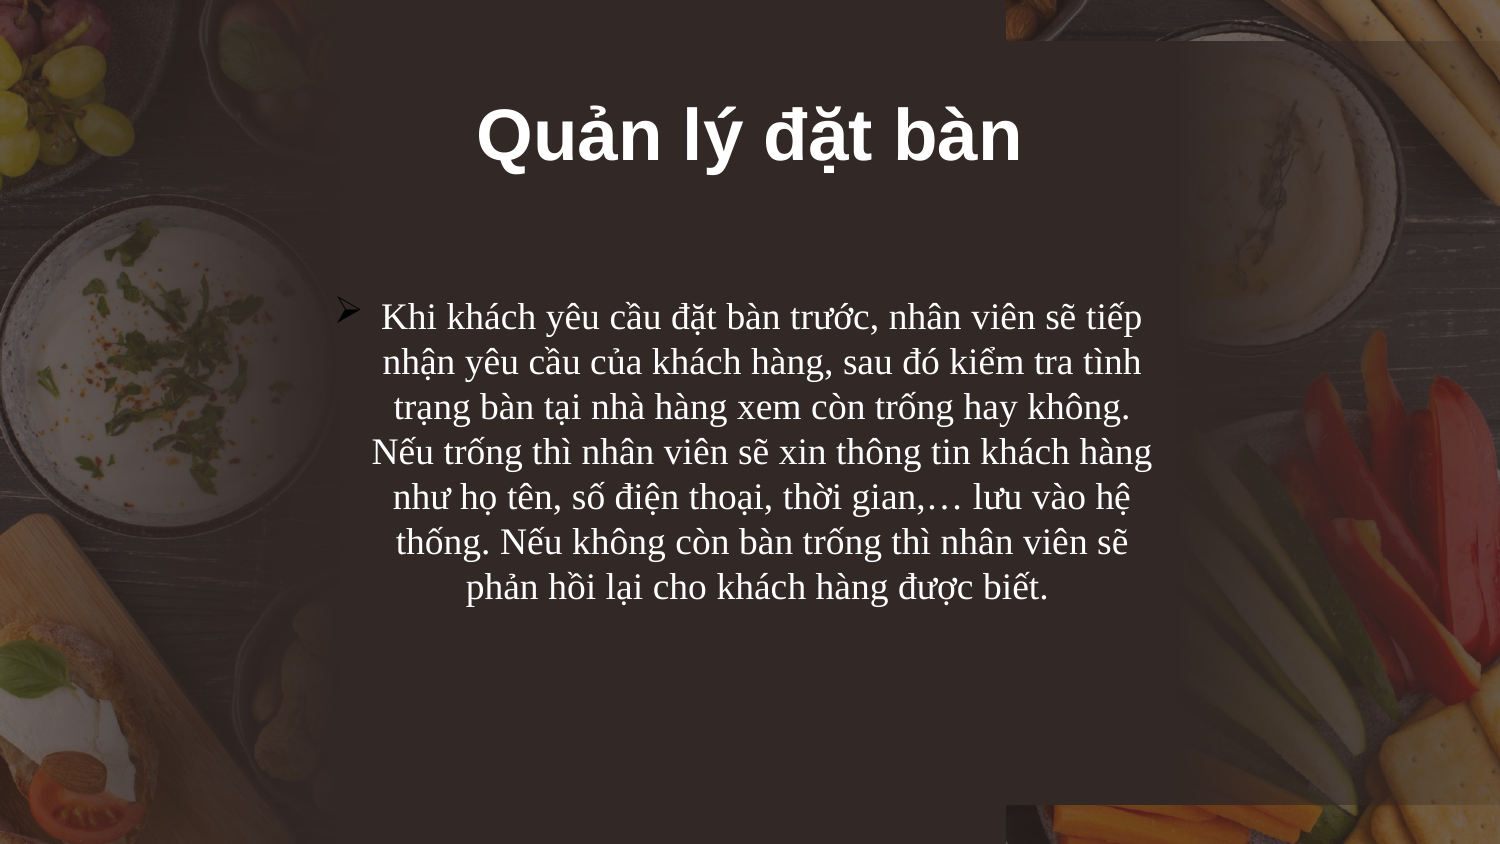

# Quản lý đặt bàn
Khi khách yêu cầu đặt bàn trước, nhân viên sẽ tiếp nhận yêu cầu của khách hàng, sau đó kiểm tra tình trạng bàn tại nhà hàng xem còn trống hay không. Nếu trống thì nhân viên sẽ xin thông tin khách hàng như họ tên, số điện thoại, thời gian,… lưu vào hệ thống. Nếu không còn bàn trống thì nhân viên sẽ phản hồi lại cho khách hàng được biết.